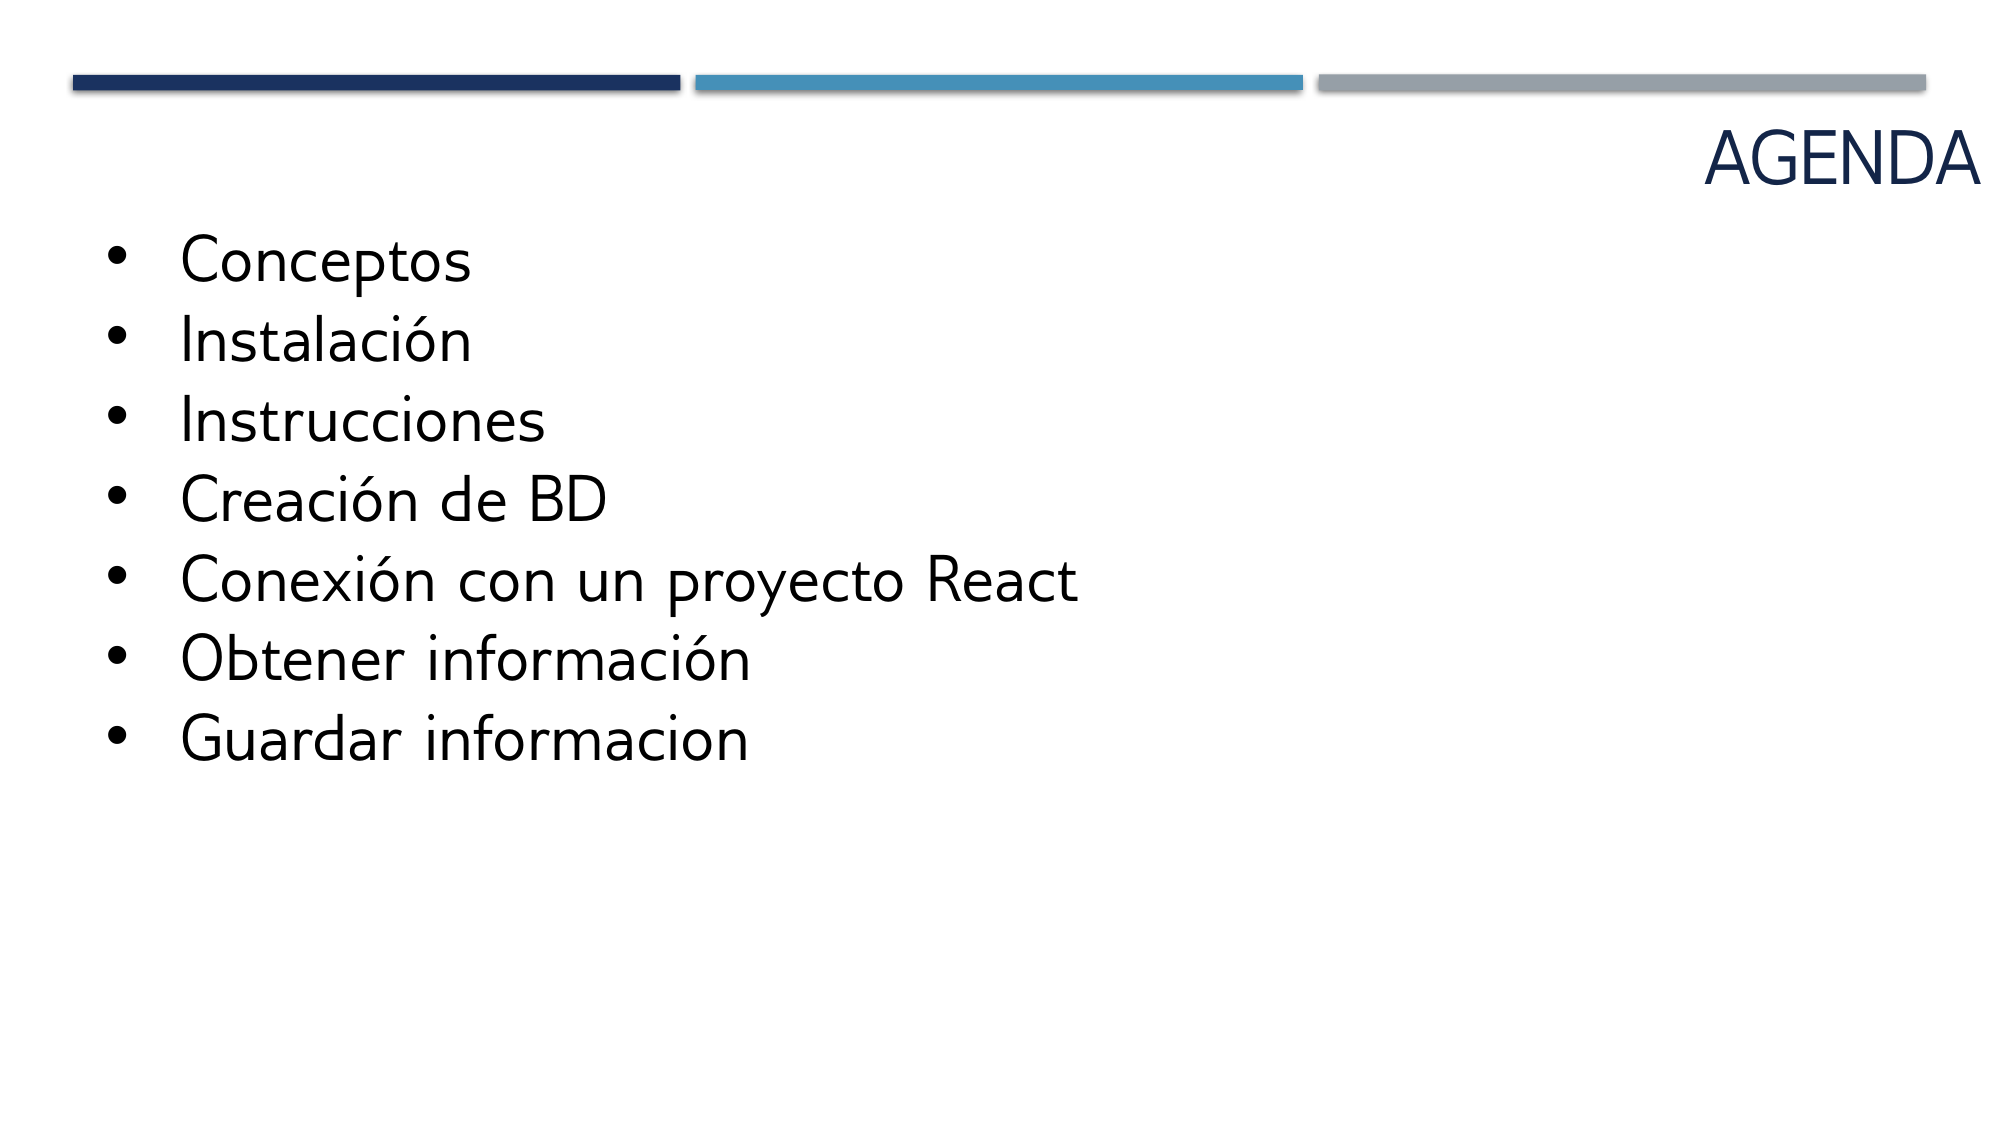

Agenda
Conceptos
Instalación
Instrucciones
Creación de BD
Conexión con un proyecto React
Obtener información
Guardar informacion